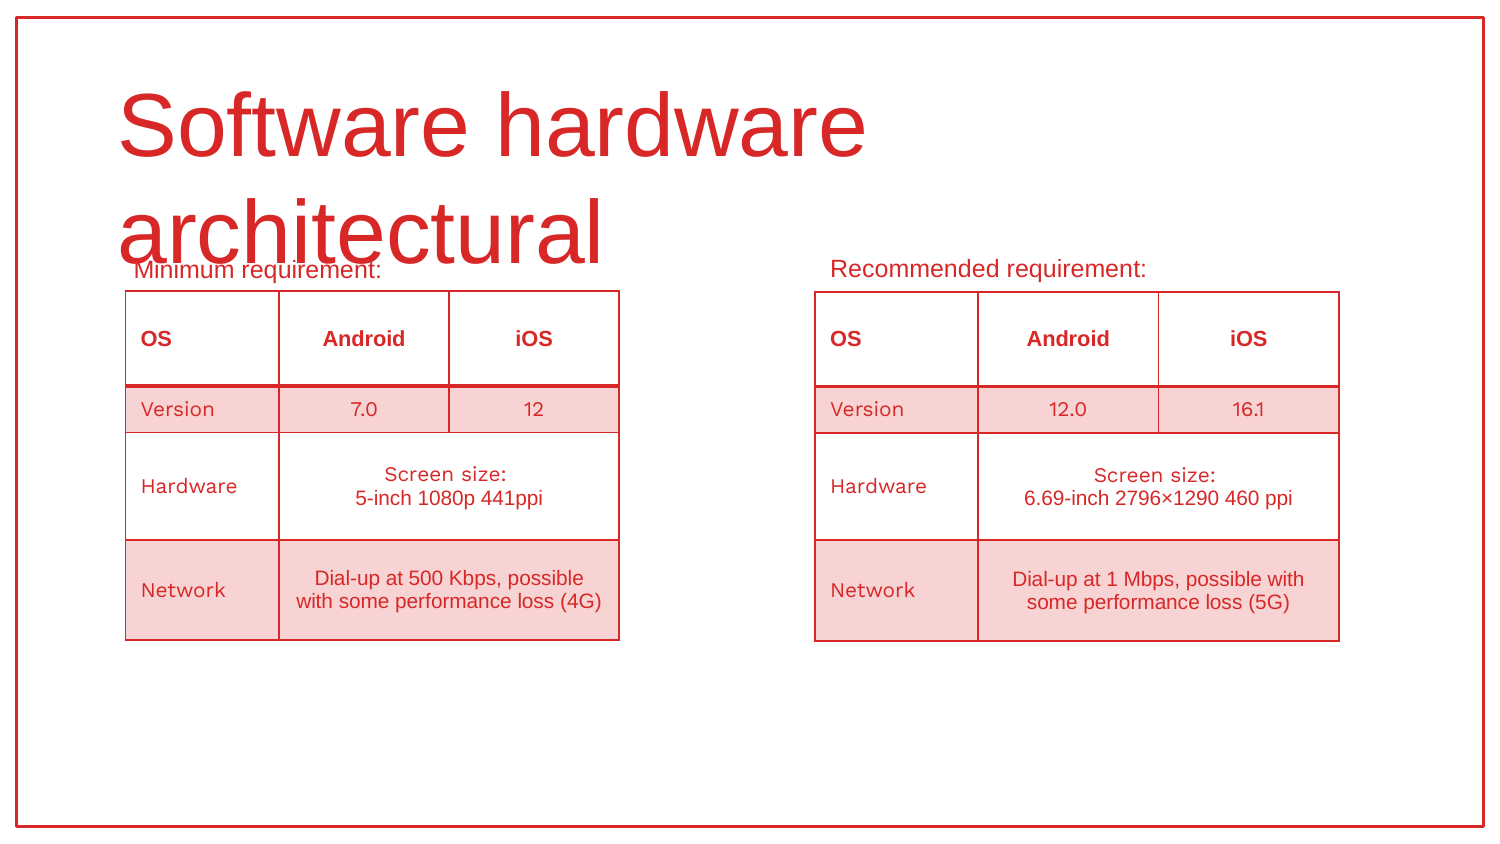

# Software hardware architectural
Recommended requirement:
Minimum requirement:
| OS | Android | iOS |
| --- | --- | --- |
| Version | 7.0 | 12 |
| Hardware | Screen size:  5-inch 1080p 441ppi |  |
| Network | Dial-up at 500 Kbps, possible with some performance loss (4G) |  |
| OS | Android | iOS |
| --- | --- | --- |
| Version | 12.0 | 16.1 |
| Hardware | Screen size:  6.69-inch 2796×1290 460 ppi |  |
| Network | Dial-up at 1 Mbps, possible with some performance loss (5G) |  |